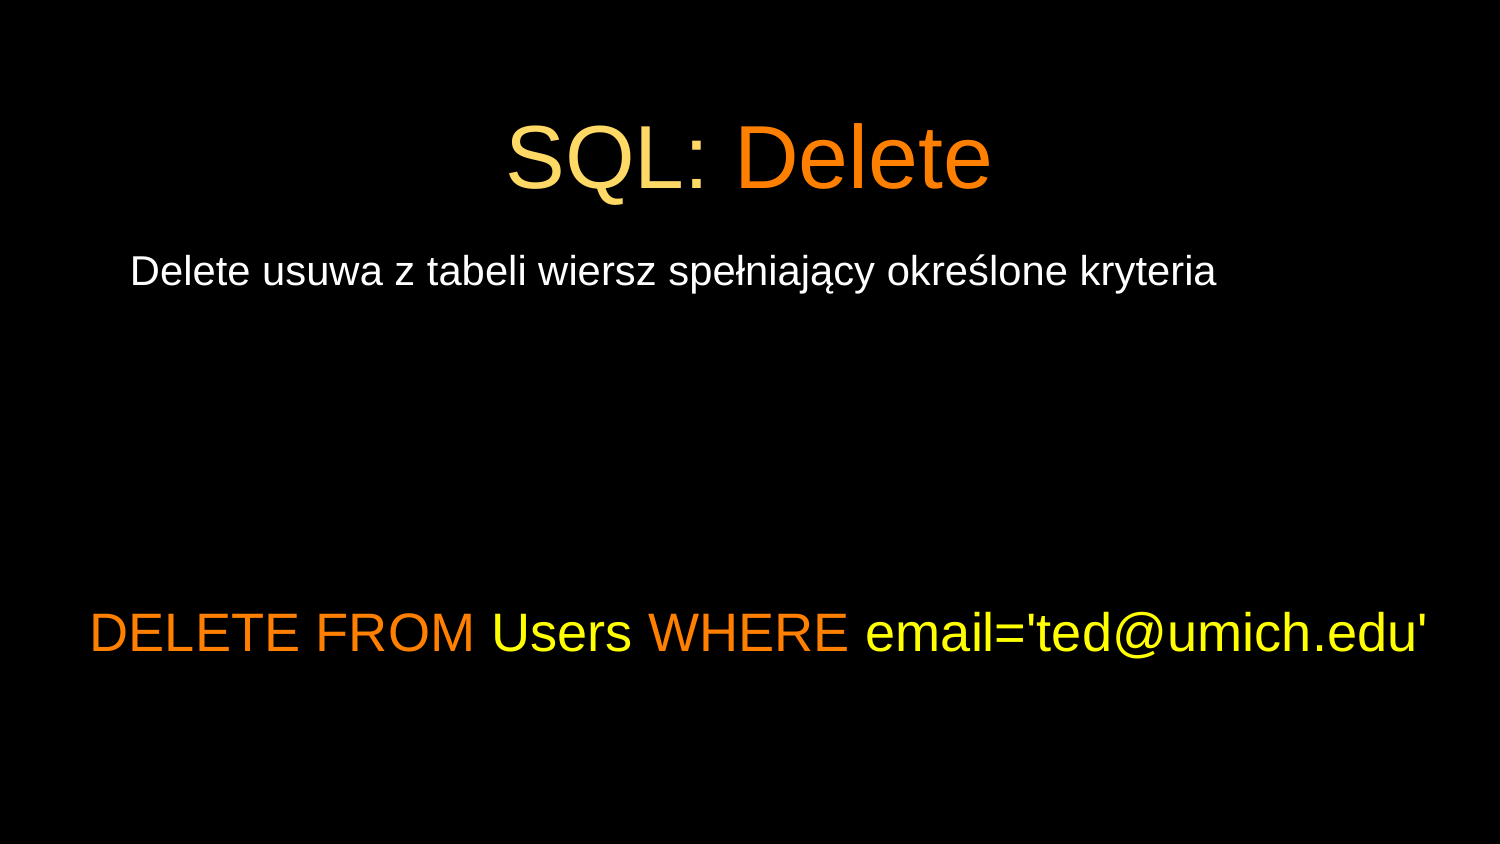

# SQL: Delete
Delete usuwa z tabeli wiersz spełniający określone kryteria
DELETE FROM Users WHERE email='ted@umich.edu'